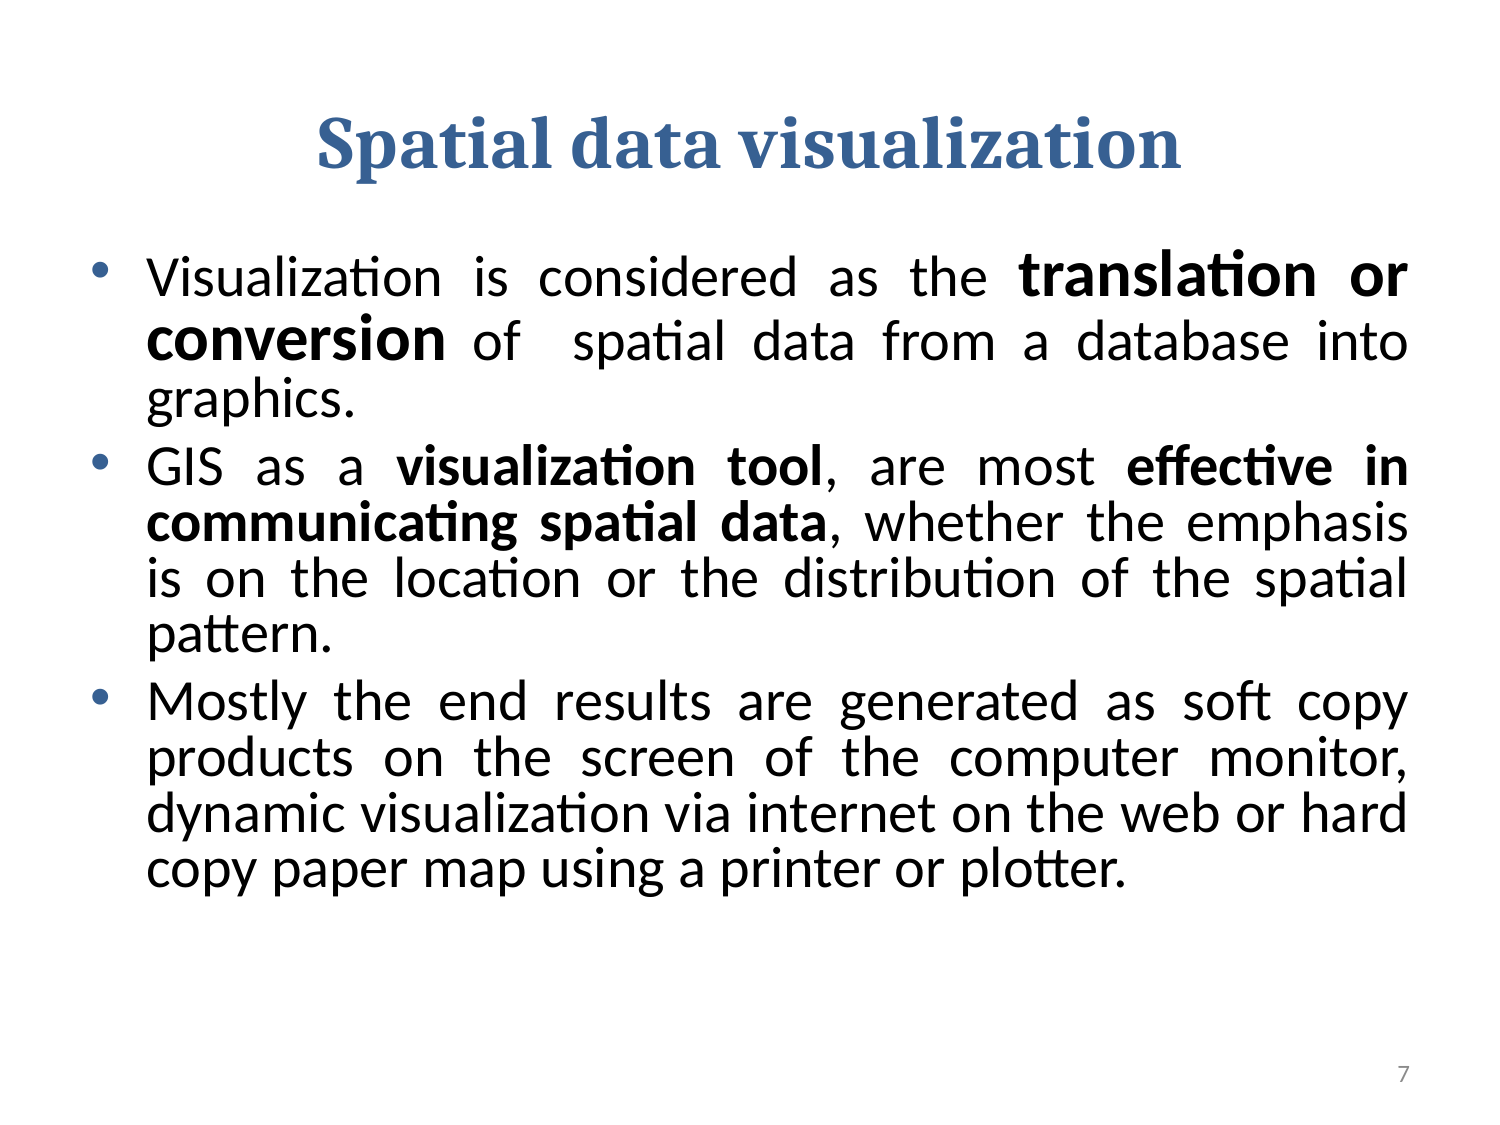

# Spatial data visualization
Visualization is considered as the translation or conversion of  spatial data from a database into graphics.
GIS as a visualization tool, are most effective in communicating spatial data, whether the emphasis is on the location or the distribution of the spatial pattern.
Mostly the end results are generated as soft copy products on the screen of the computer monitor, dynamic visualization via internet on the web or hard copy paper map using a printer or plotter.

7